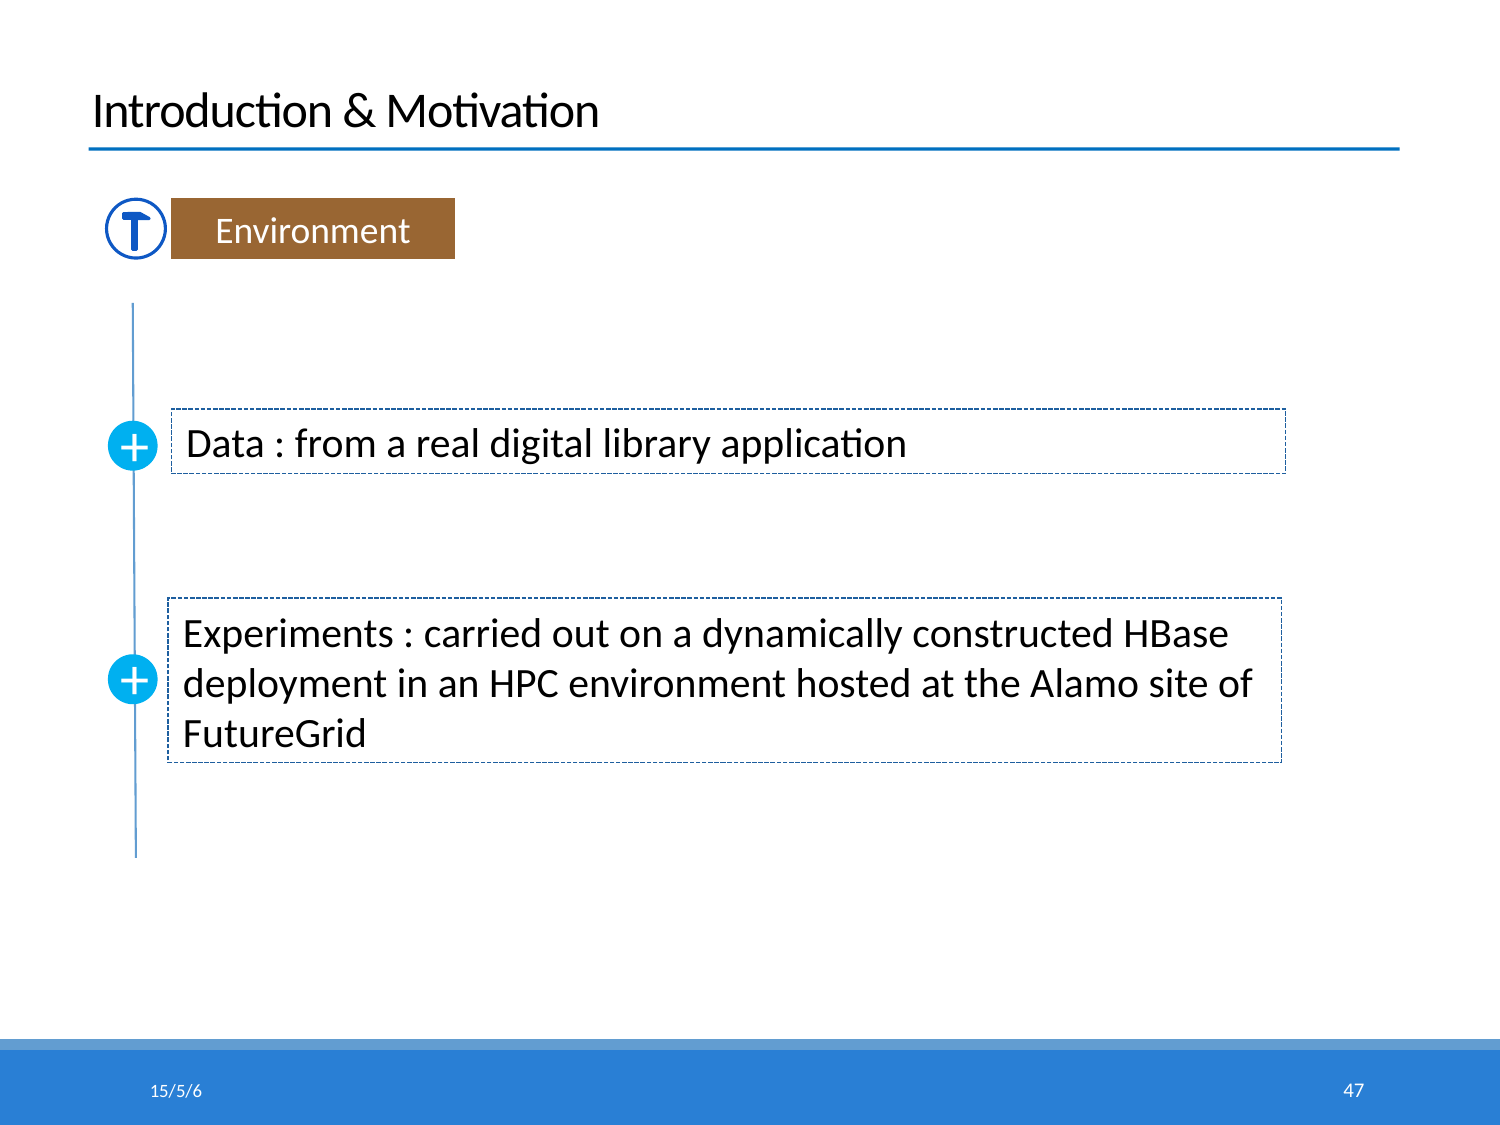

Introduction & Motivation

Environment

+

Data : from a real digital library application
Experiments : carried out on a dynamically constructed HBase deployment in an HPC environment hosted at the Alamo site of FutureGrid
+

15/5/6
47